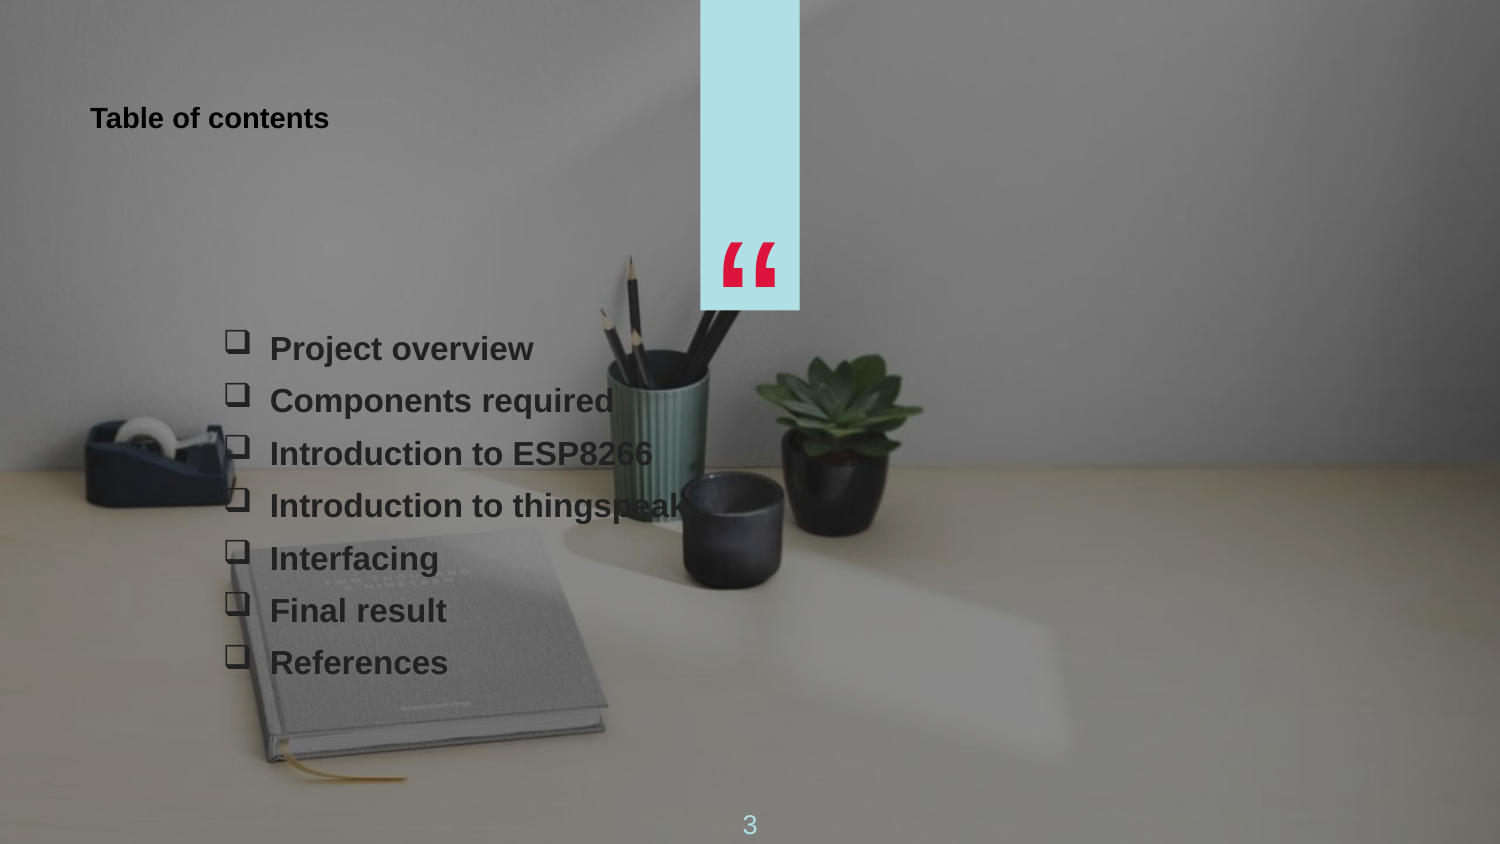

Table of contents

Project overview
Components required
Introduction to ESP8266
Introduction to thingspeak
Interfacing
Final result
References

3